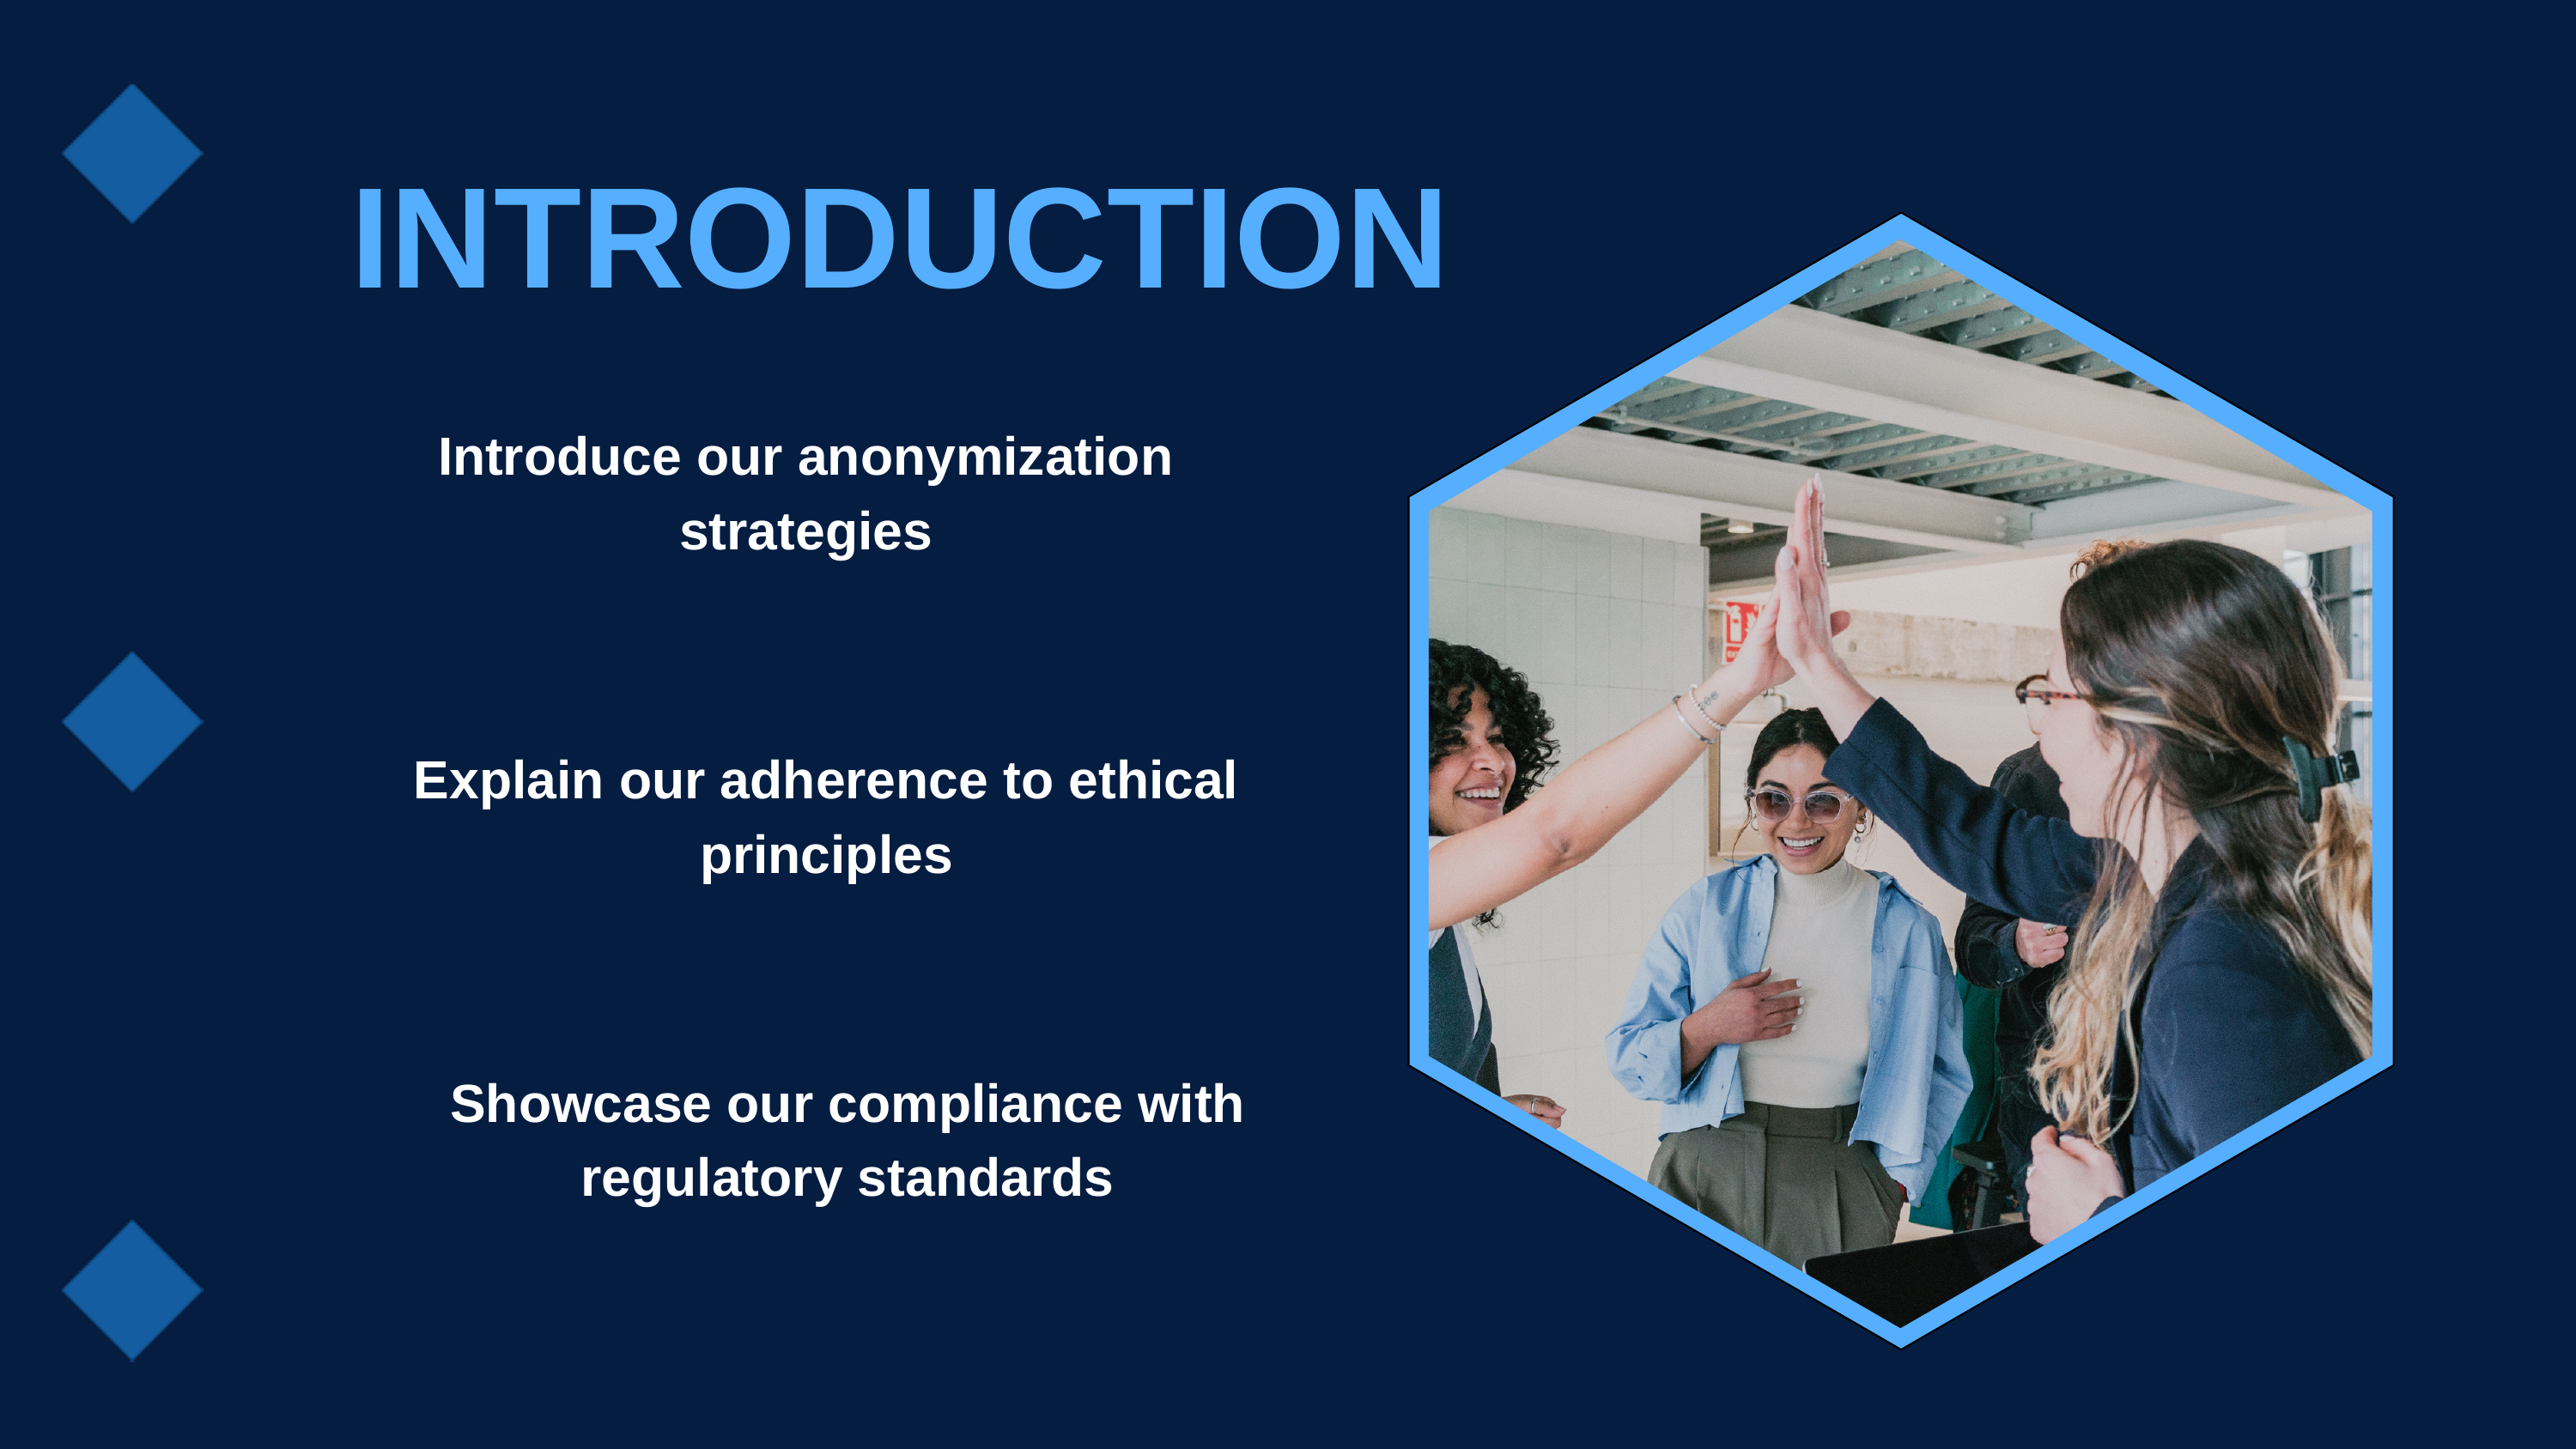

INTRODUCTION

Introduce our anonymization strategies
Explain our adherence to ethical principles
Showcase our compliance with regulatory standards